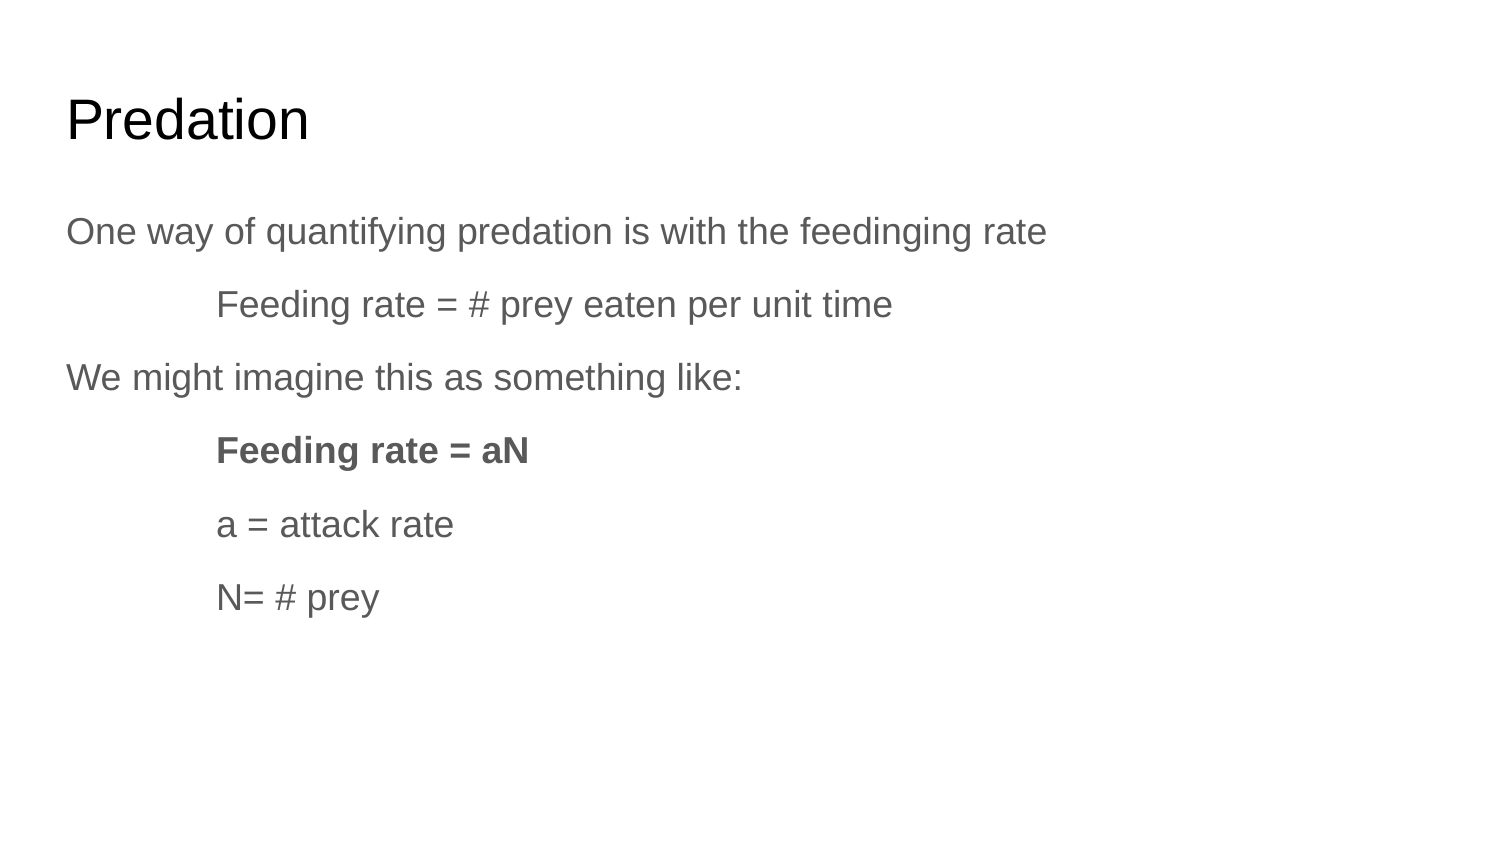

# Predation
One way of quantifying predation is with the feedinging rate
 	Feeding rate = # prey eaten per unit time
We might imagine this as something like:
	Feeding rate = aN
a = attack rate
N= # prey